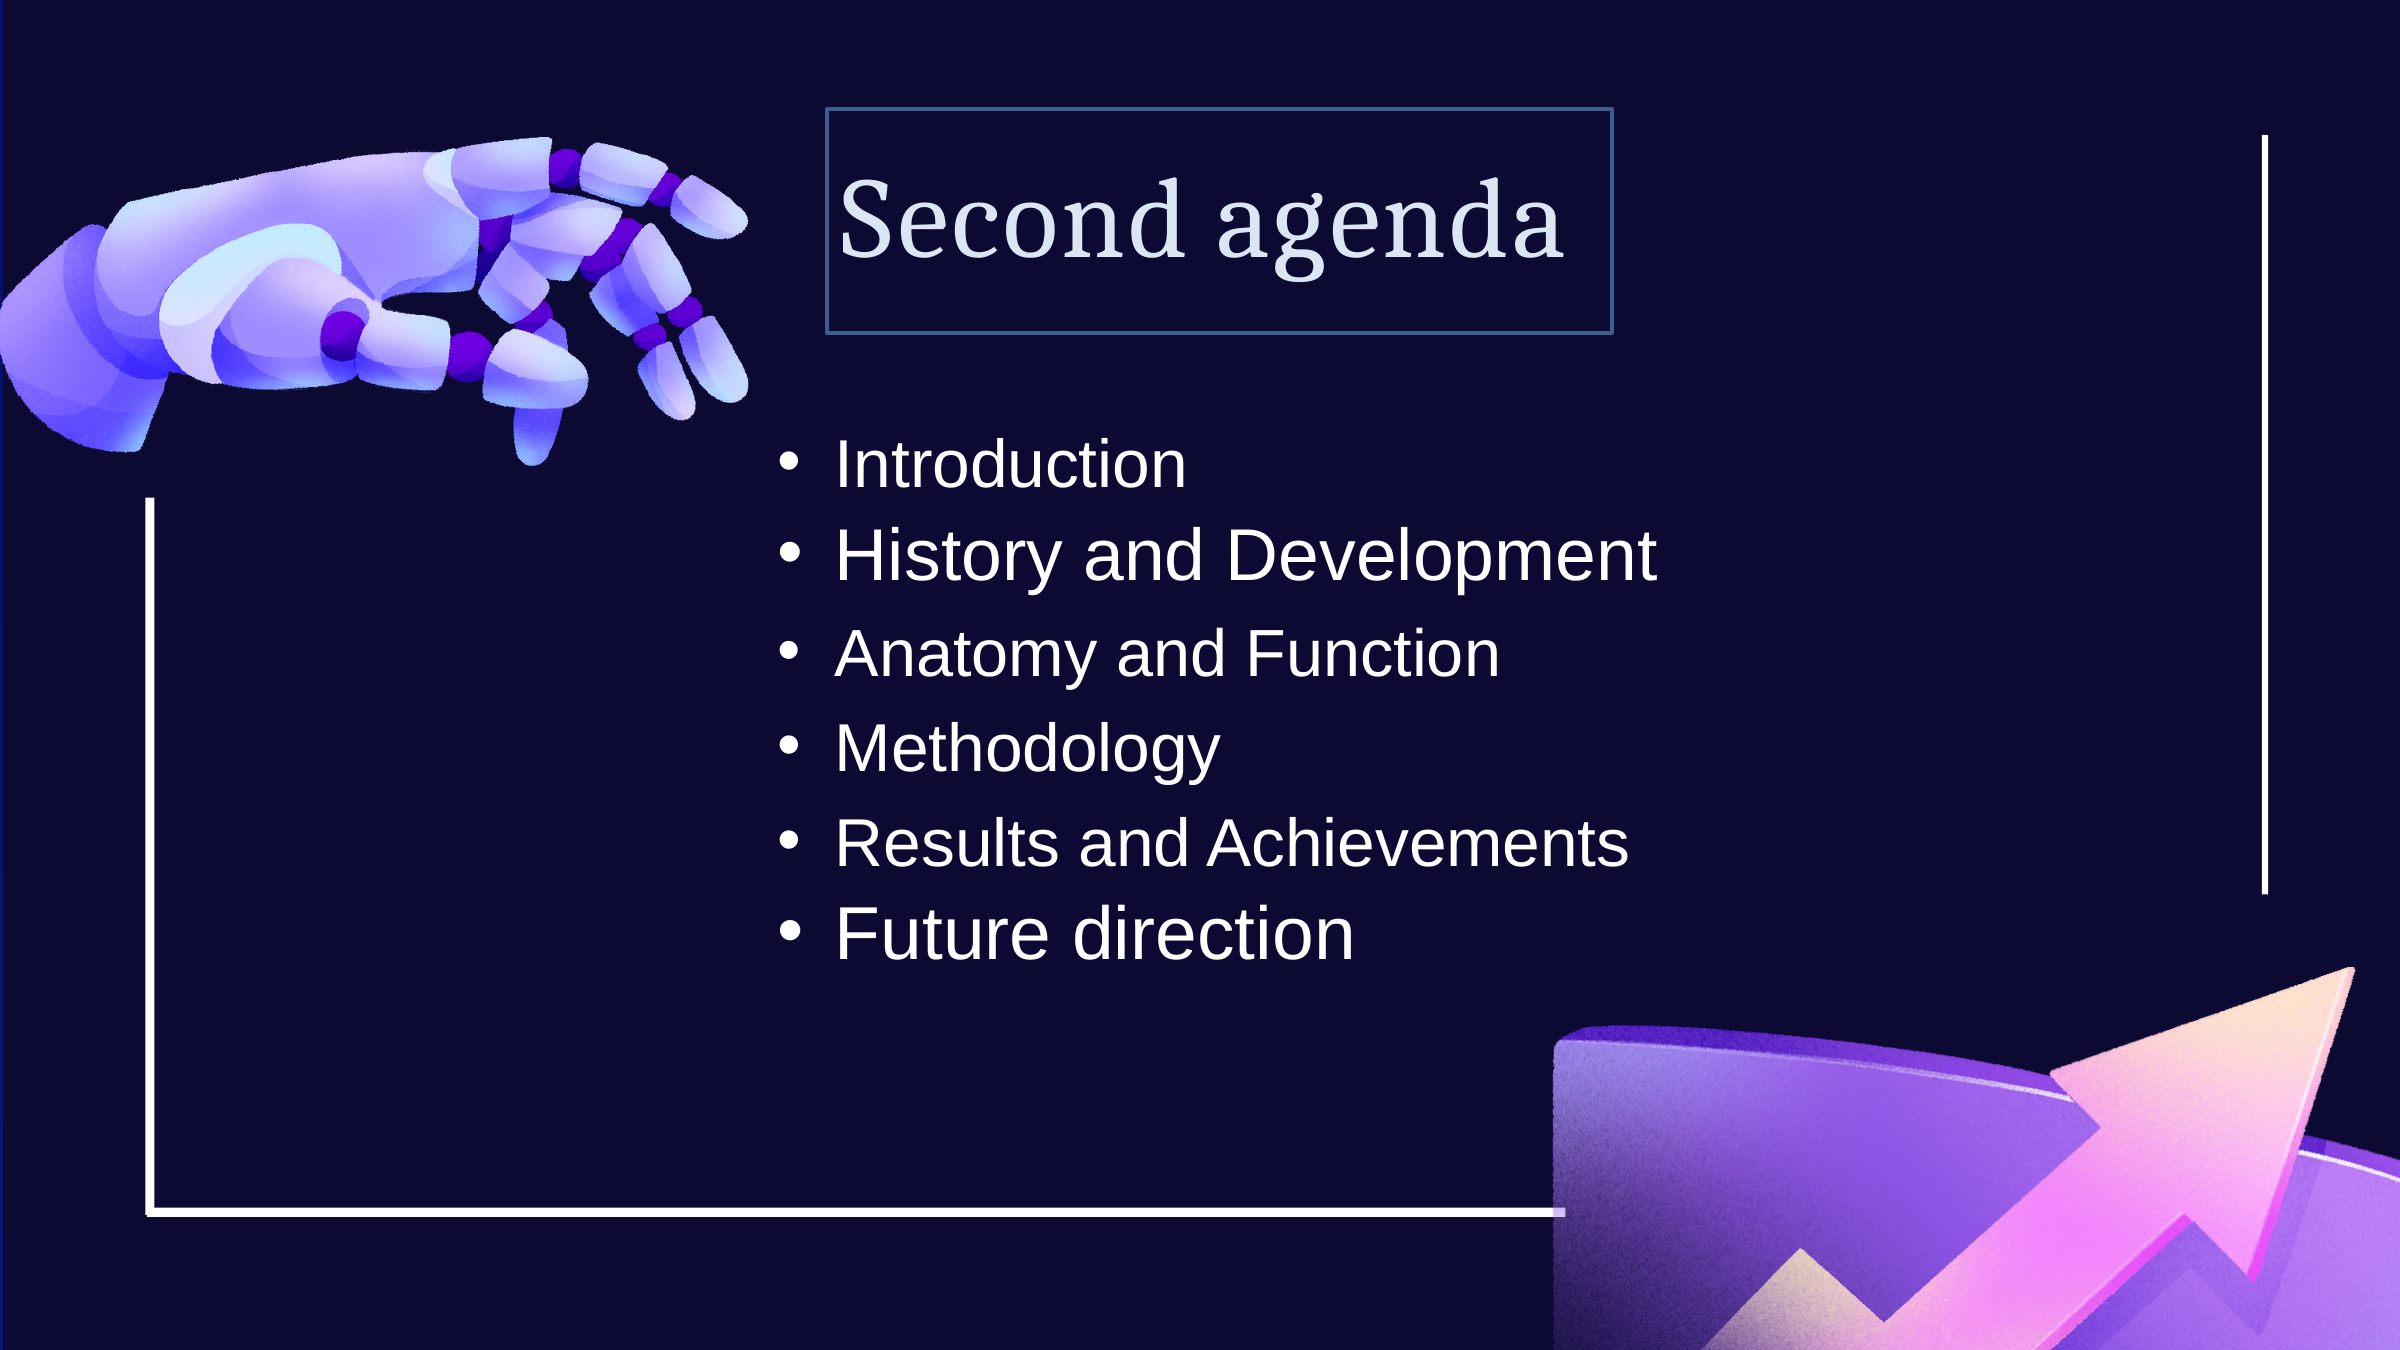

Second agenda
Introduction
History and Development
Anatomy and Function
Methodology
Results and Achievements
Future direction